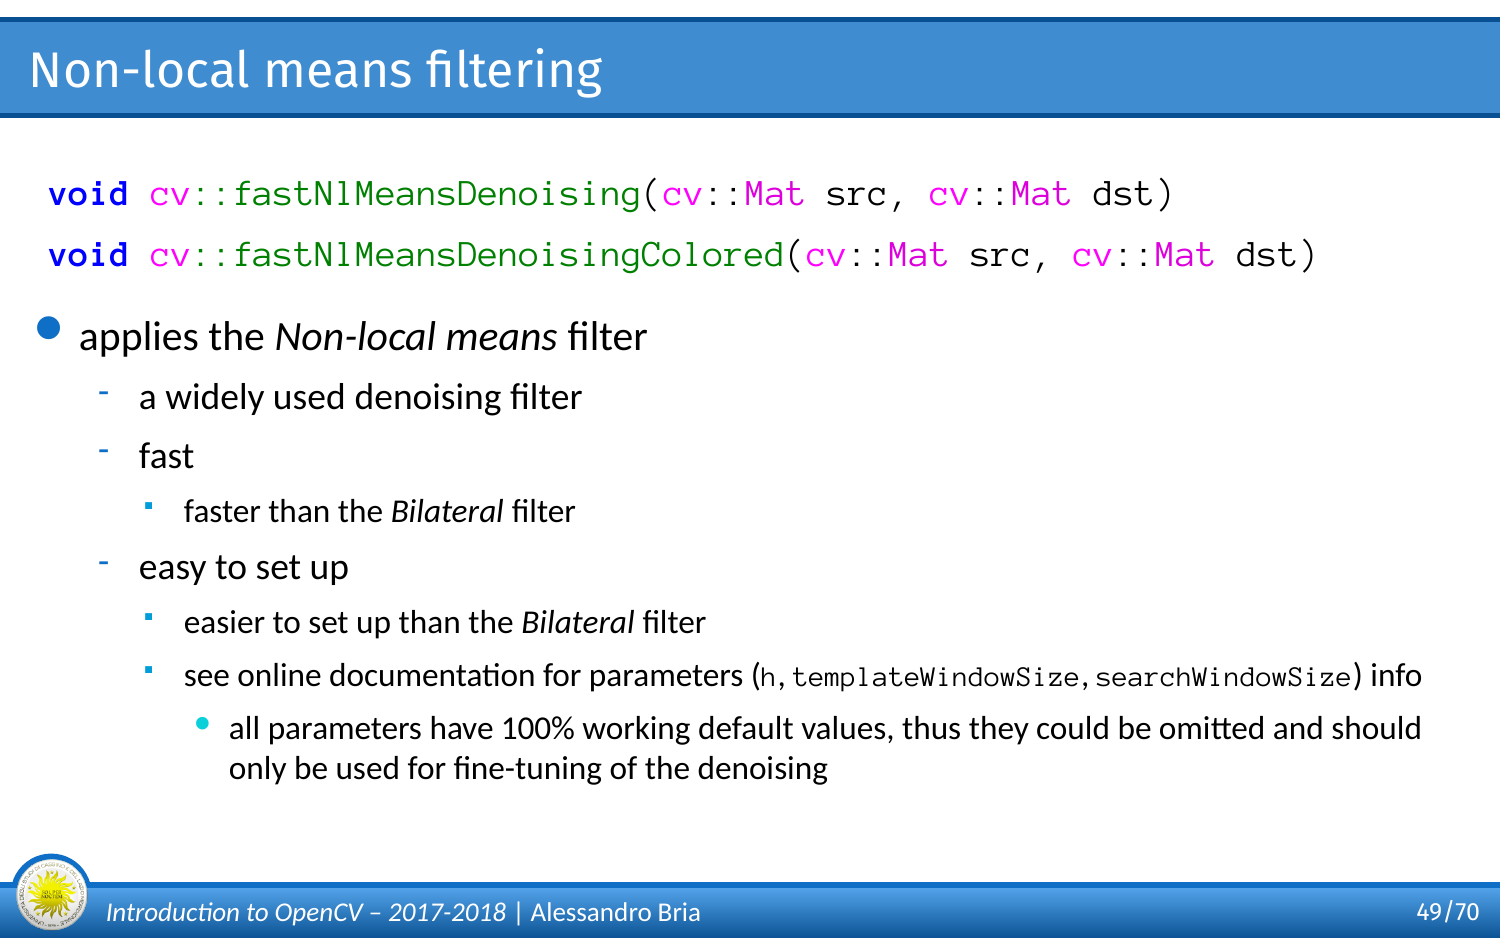

# Non-local means filtering
void cv::fastNlMeansDenoising(cv::Mat src, cv::Mat dst)
void cv::fastNlMeansDenoisingColored(cv::Mat src, cv::Mat dst)
applies the Non-local means filter
a widely used denoising filter
fast
faster than the Bilateral filter
easy to set up
easier to set up than the Bilateral filter
see online documentation for parameters (h, templateWindowSize, searchWindowSize) info
all parameters have 100% working default values, thus they could be omitted and should only be used for fine-tuning of the denoising